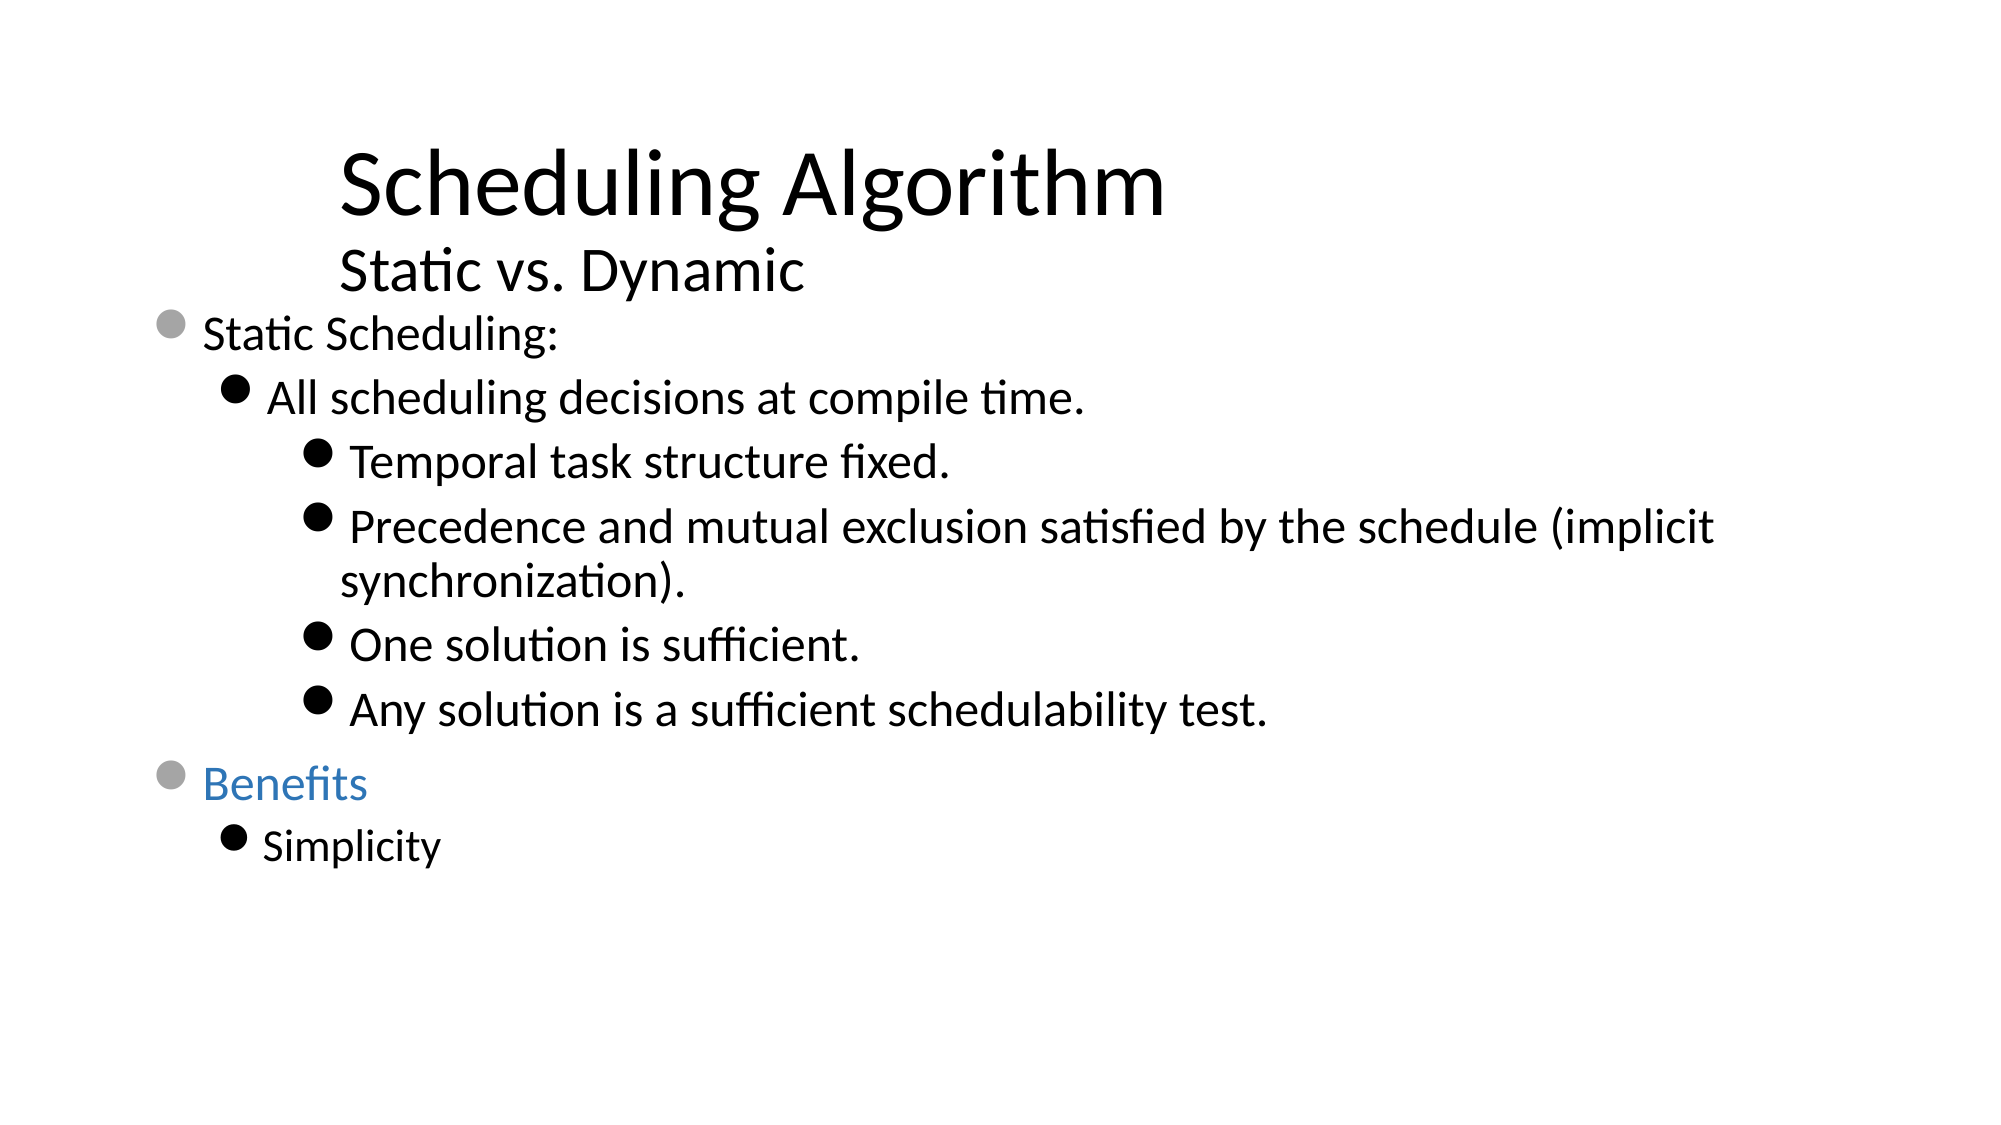

# Scheduling Algorithm Static vs. Dynamic
Static Scheduling:
All scheduling decisions at compile time.
Temporal task structure fixed.
Precedence and mutual exclusion satisfied by the schedule (implicit synchronization).
One solution is sufficient.
Any solution is a sufficient schedulability test.
Benefits
Simplicity